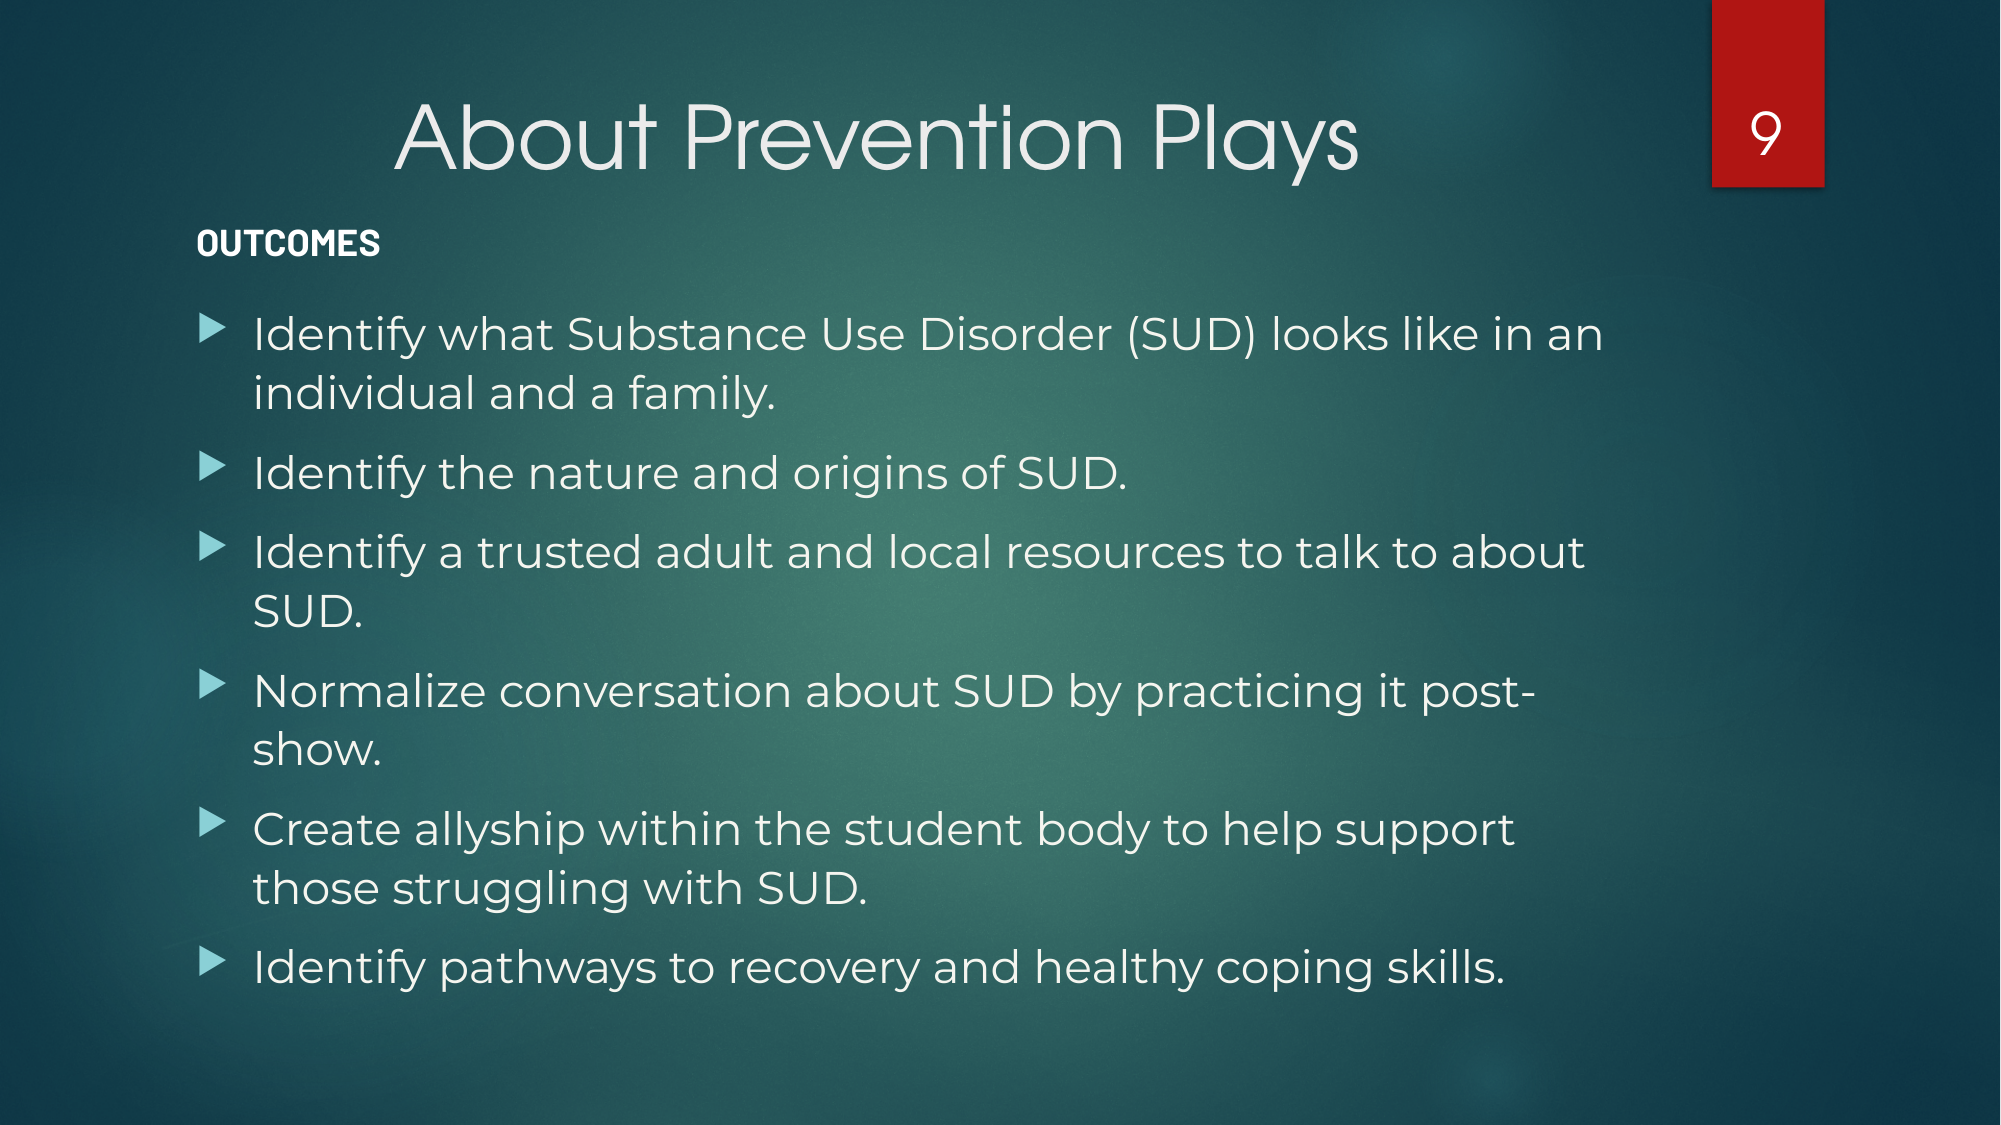

9
# About Prevention Plays
OUTCOMES
Identify what Substance Use Disorder (SUD) looks like in an individual and a family.
Identify the nature and origins of SUD.
Identify a trusted adult and local resources to talk to about SUD.
Normalize conversation about SUD by practicing it post-show.
Create allyship within the student body to help support those struggling with SUD.
Identify pathways to recovery and healthy coping skills.